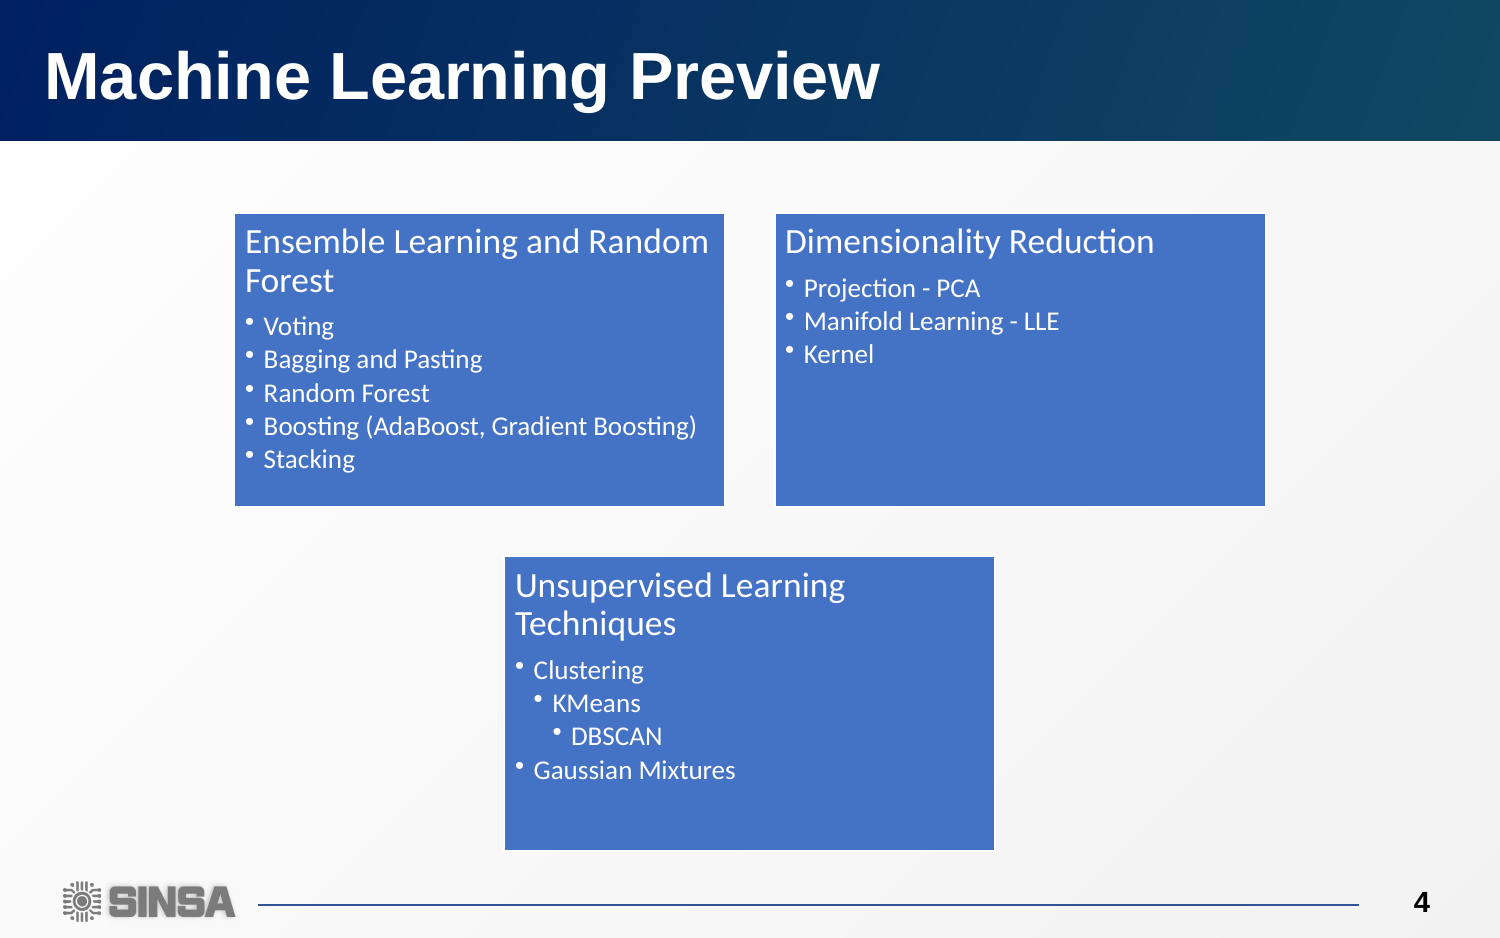

# Machine Learning Preview
Ensemble Learning and Random Forest
Voting
Bagging and Pasting
Random Forest
Boosting (AdaBoost, Gradient Boosting)
Stacking
Dimensionality Reduction
Projection - PCA
Manifold Learning - LLE
Kernel
Unsupervised Learning Techniques
Clustering
KMeans
DBSCAN
Gaussian Mixtures
4